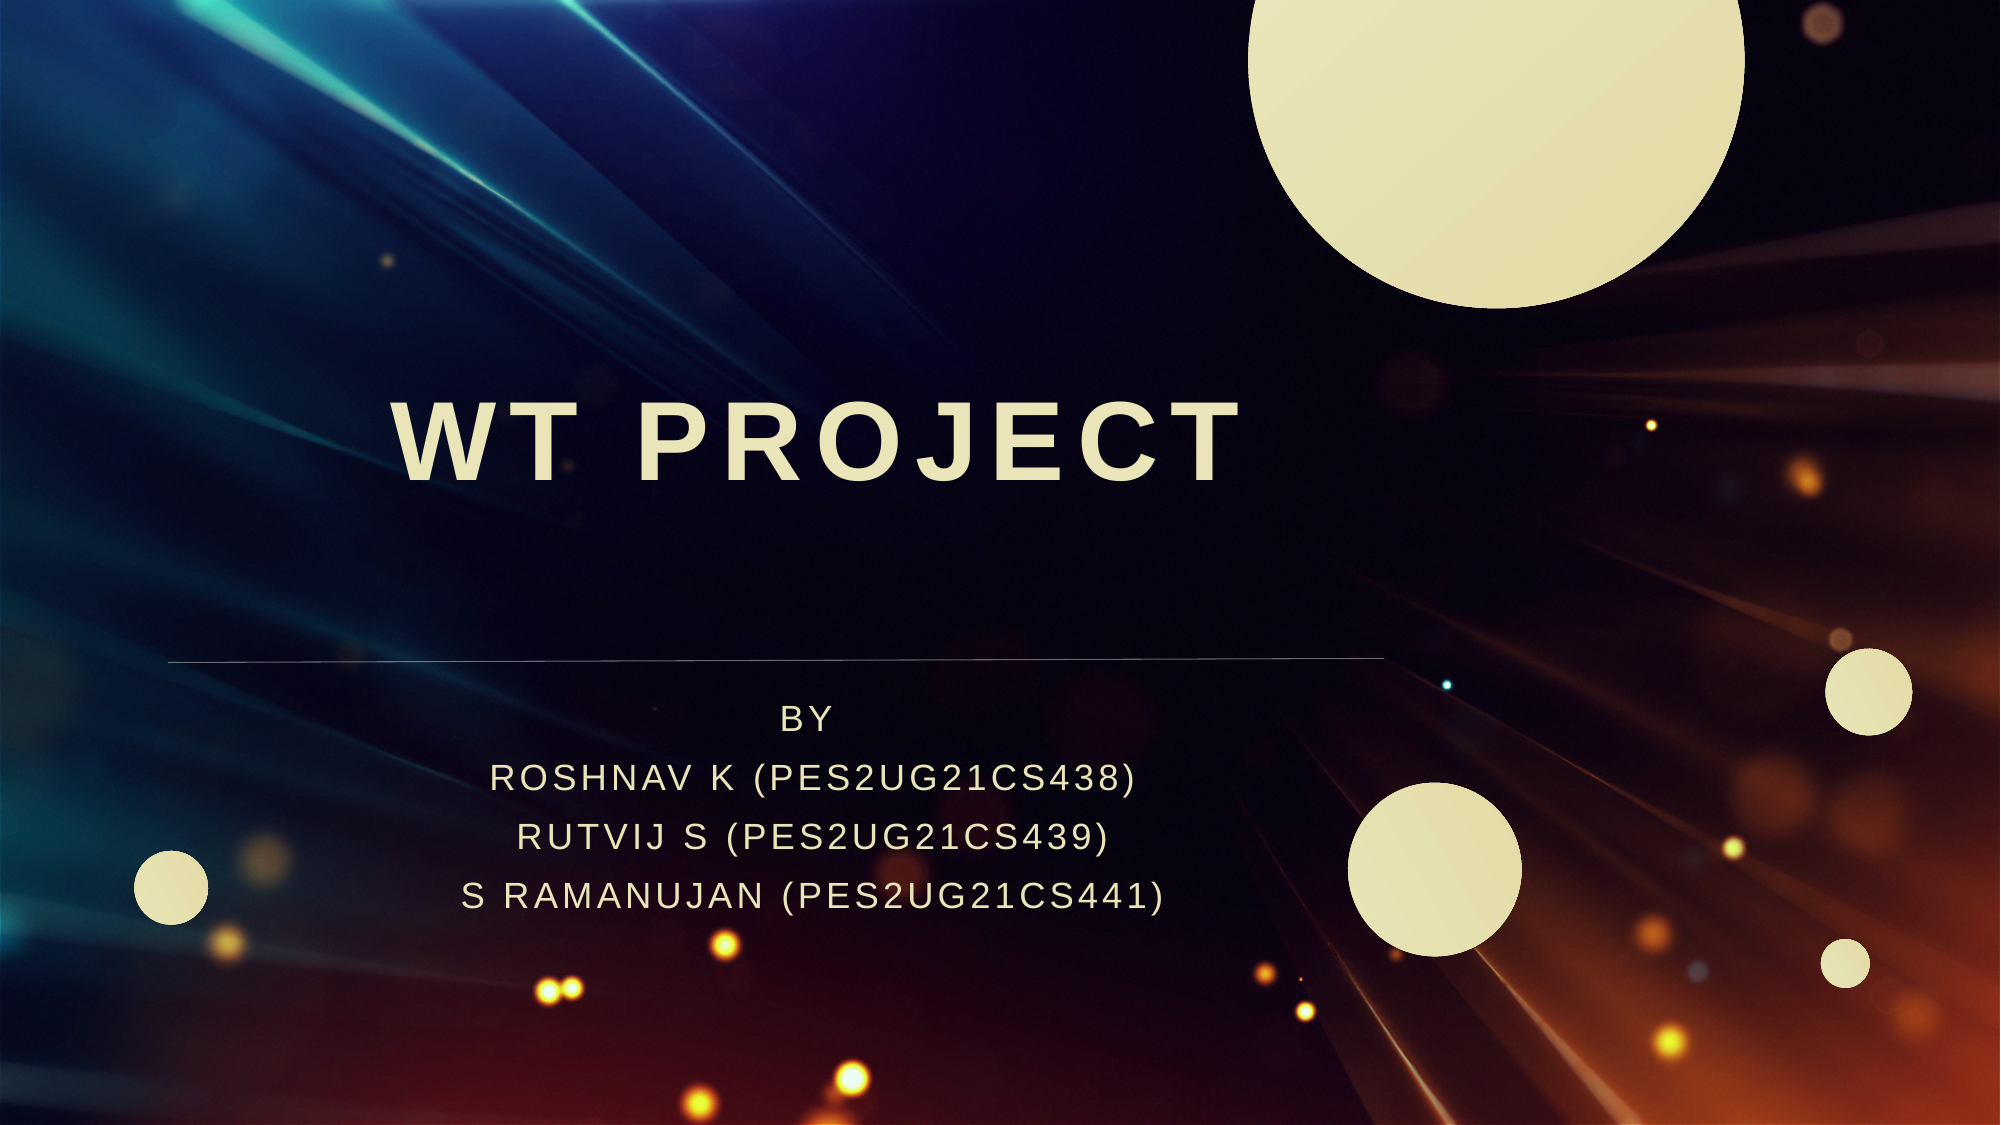

# WT PROJECT
BY
ROSHNAV K (PES2UG21CS438)
RUTVIJ S (PES2UG21CS439)
S RAMANUJAN (PES2UG21CS441)